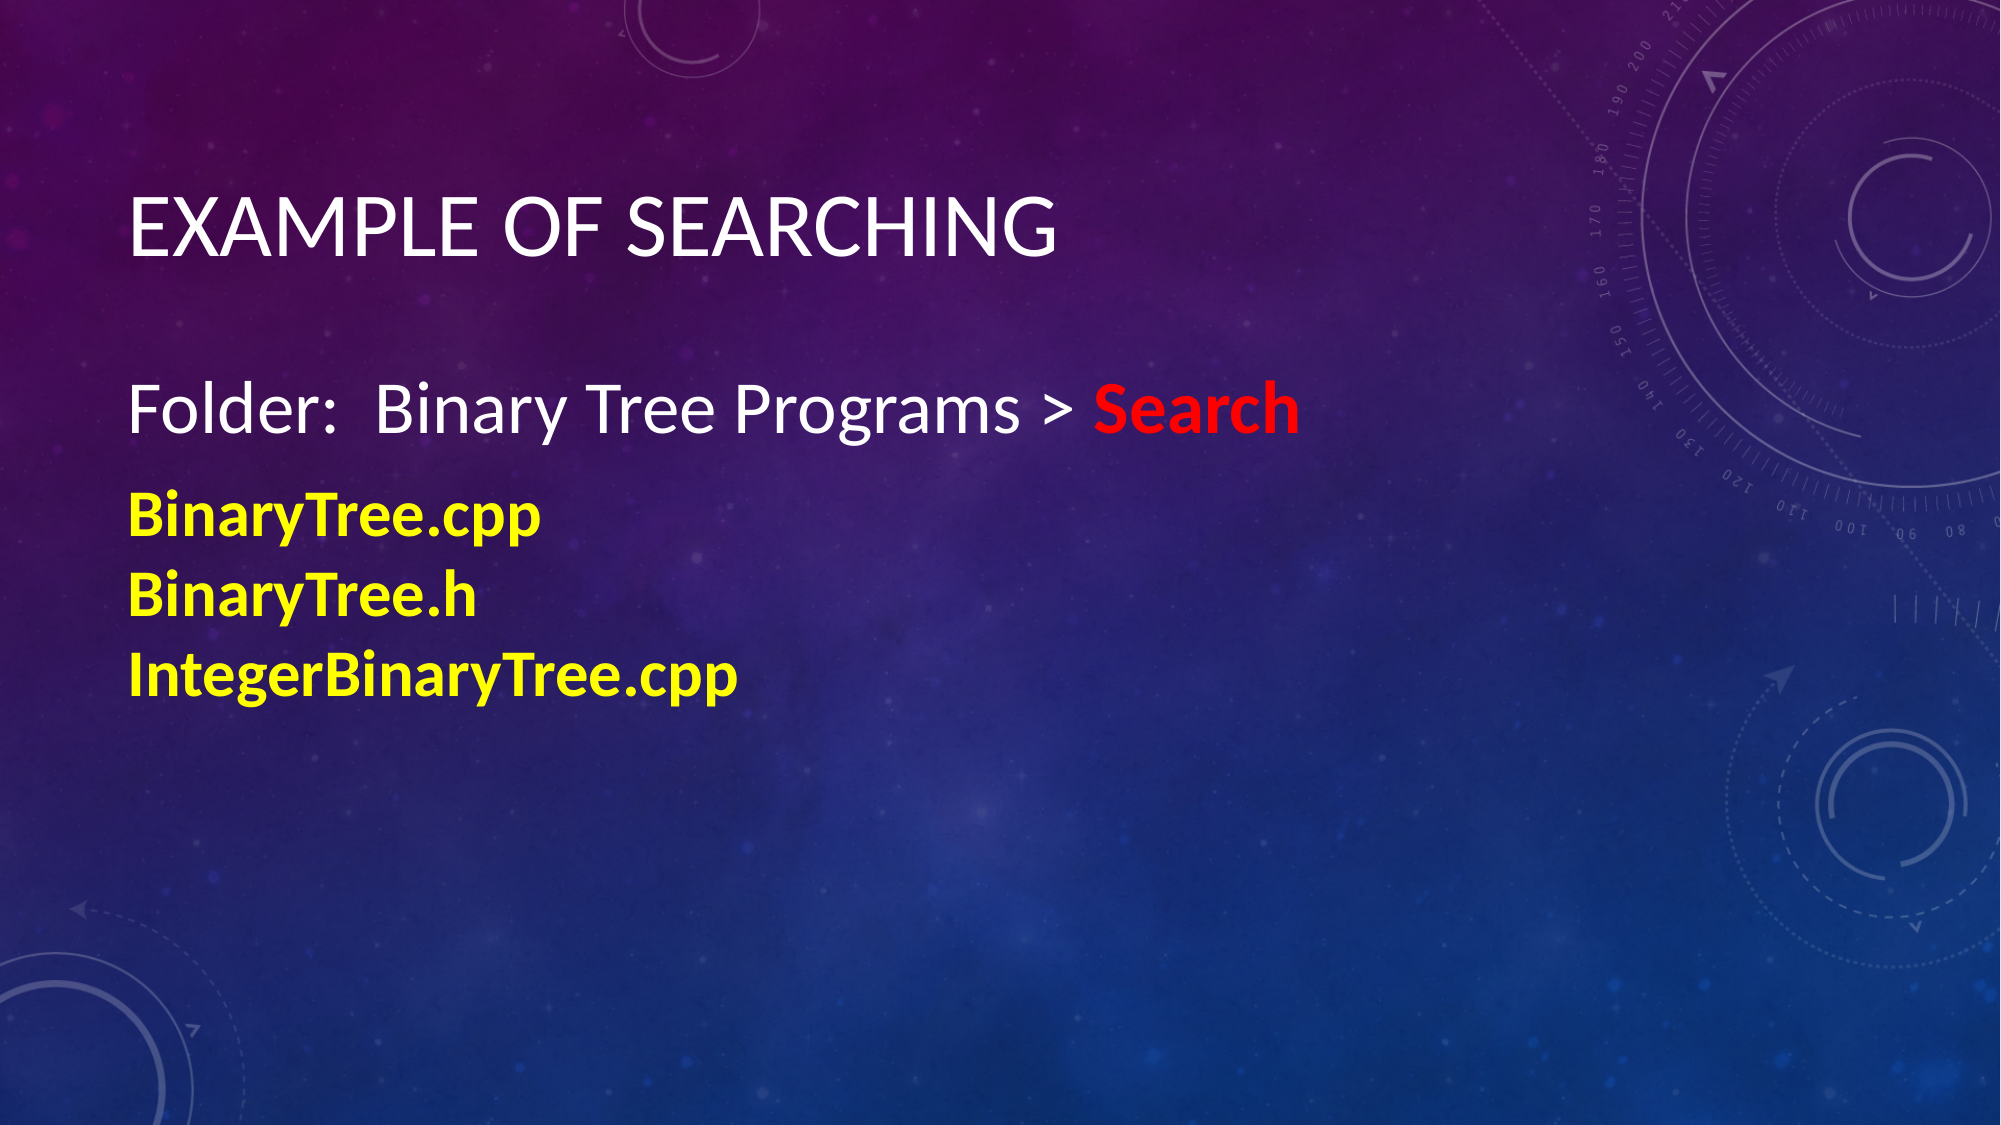

# Example of Searching
Folder:  Binary Tree Programs > Search
BinaryTree.cpp
BinaryTree.h
IntegerBinaryTree.cpp